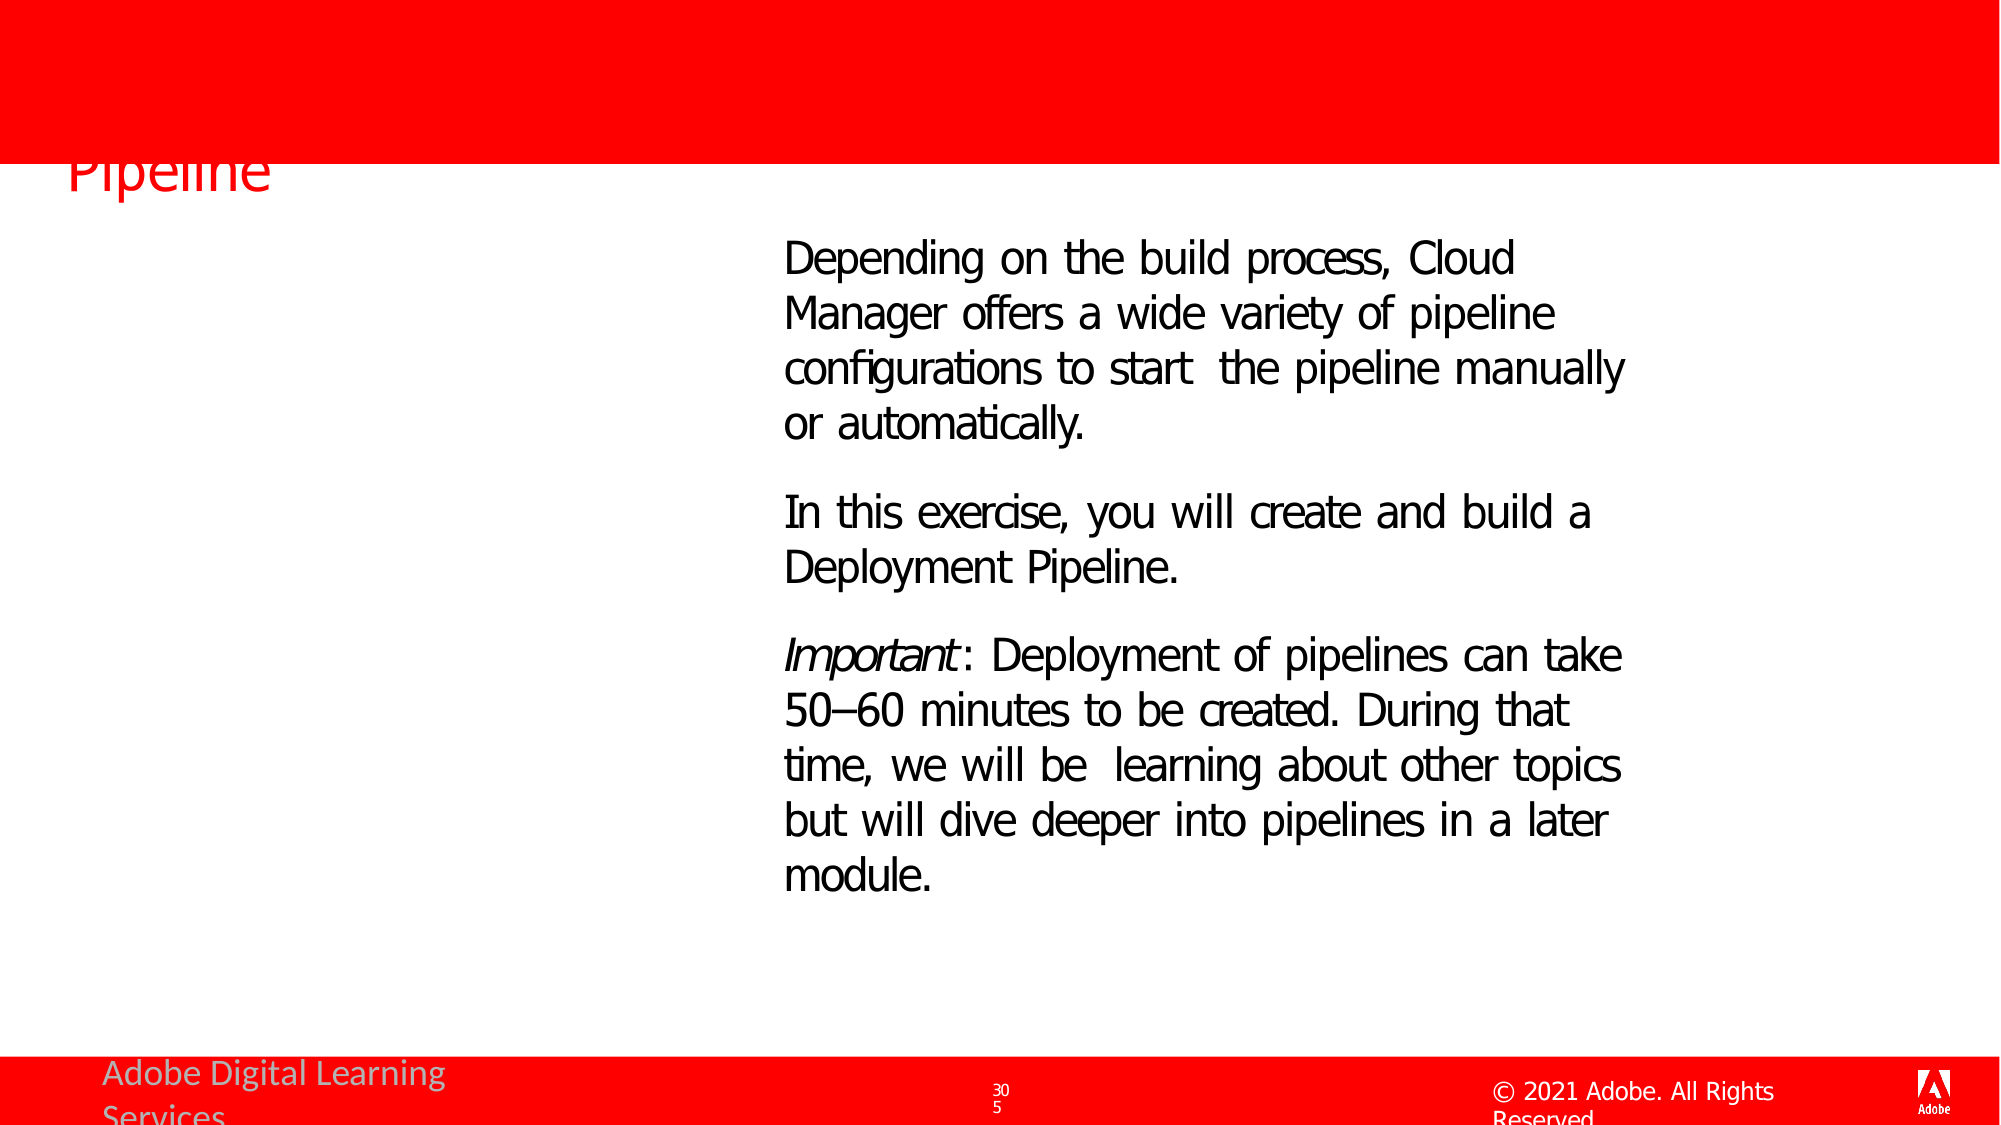

# Exercise 3: Create and Build a Deployment Pipeline
Depending on the build process, Cloud Manager offers a wide variety of pipeline configurations to start  the pipeline manually or automatically.
In this exercise, you will create and build a Deployment Pipeline.
Important: Deployment of pipelines can take 50–60 minutes to be created. During that time, we will be  learning about other topics but will dive deeper into pipelines in a later module.
Adobe Digital Learning Services
© 2021 Adobe. All Rights Reserved
305